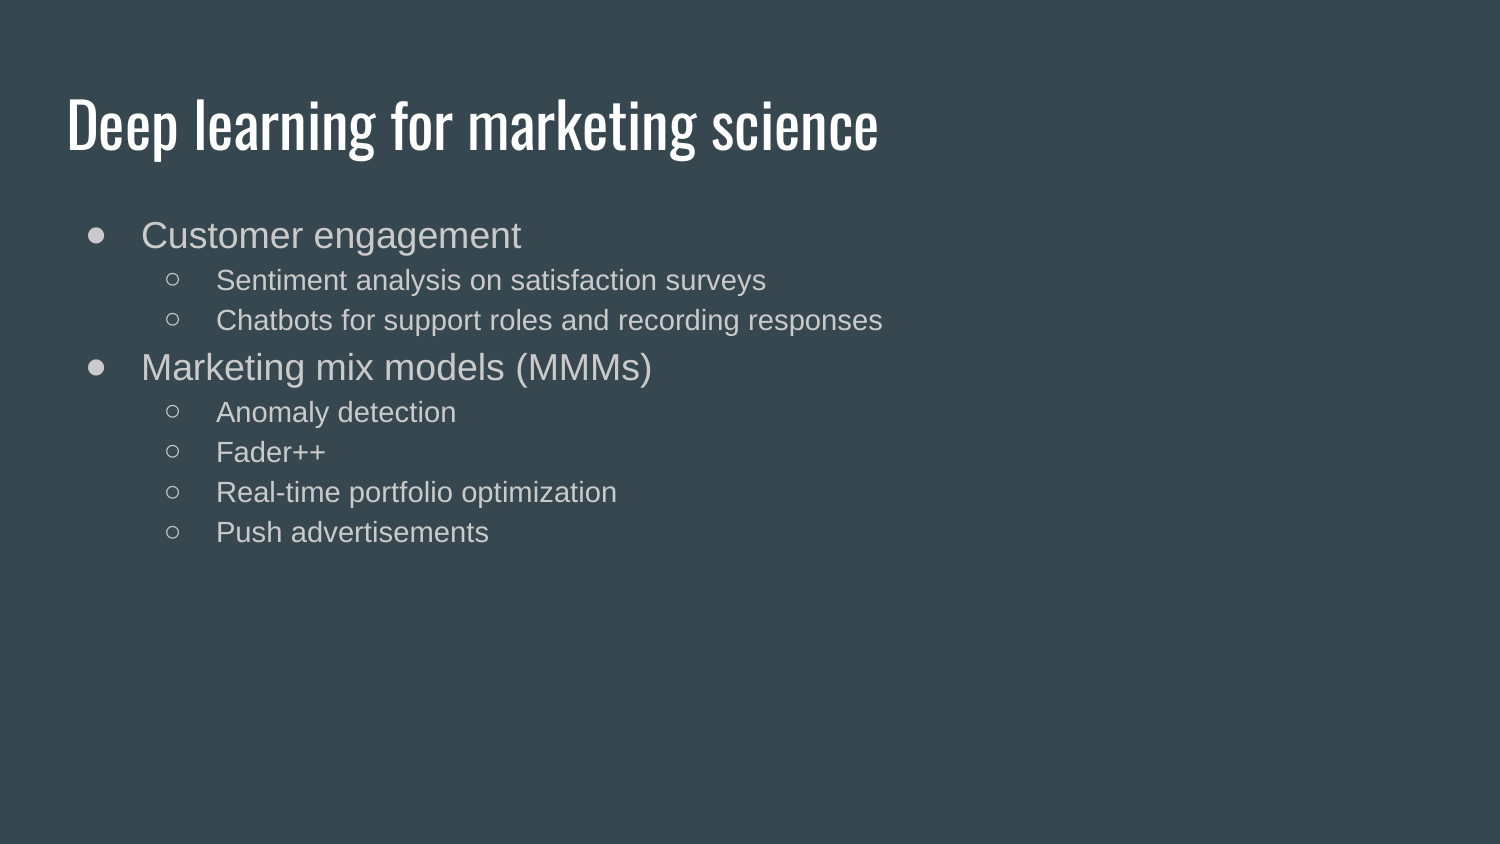

# Deep learning for marketing science
Customer engagement
Sentiment analysis on satisfaction surveys
Chatbots for support roles and recording responses
Marketing mix models (MMMs)
Anomaly detection
Fader++
Real-time portfolio optimization
Push advertisements